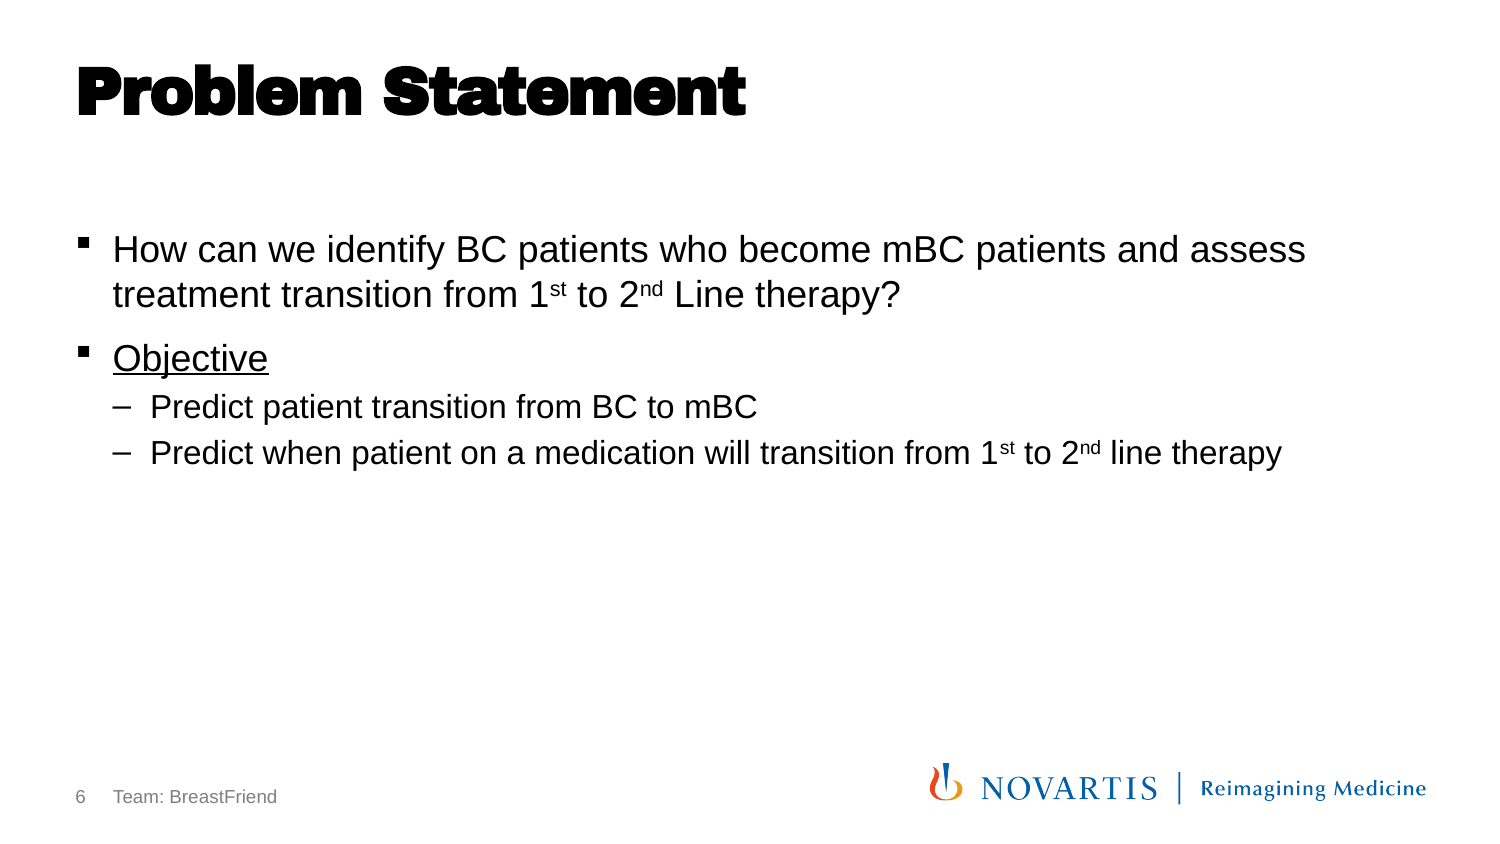

# Problem Statement
How can we identify BC patients who become mBC patients and assess treatment transition from 1st to 2nd Line therapy?
Objective
Predict patient transition from BC to mBC
Predict when patient on a medication will transition from 1st to 2nd line therapy

6
Team: BreastFriend